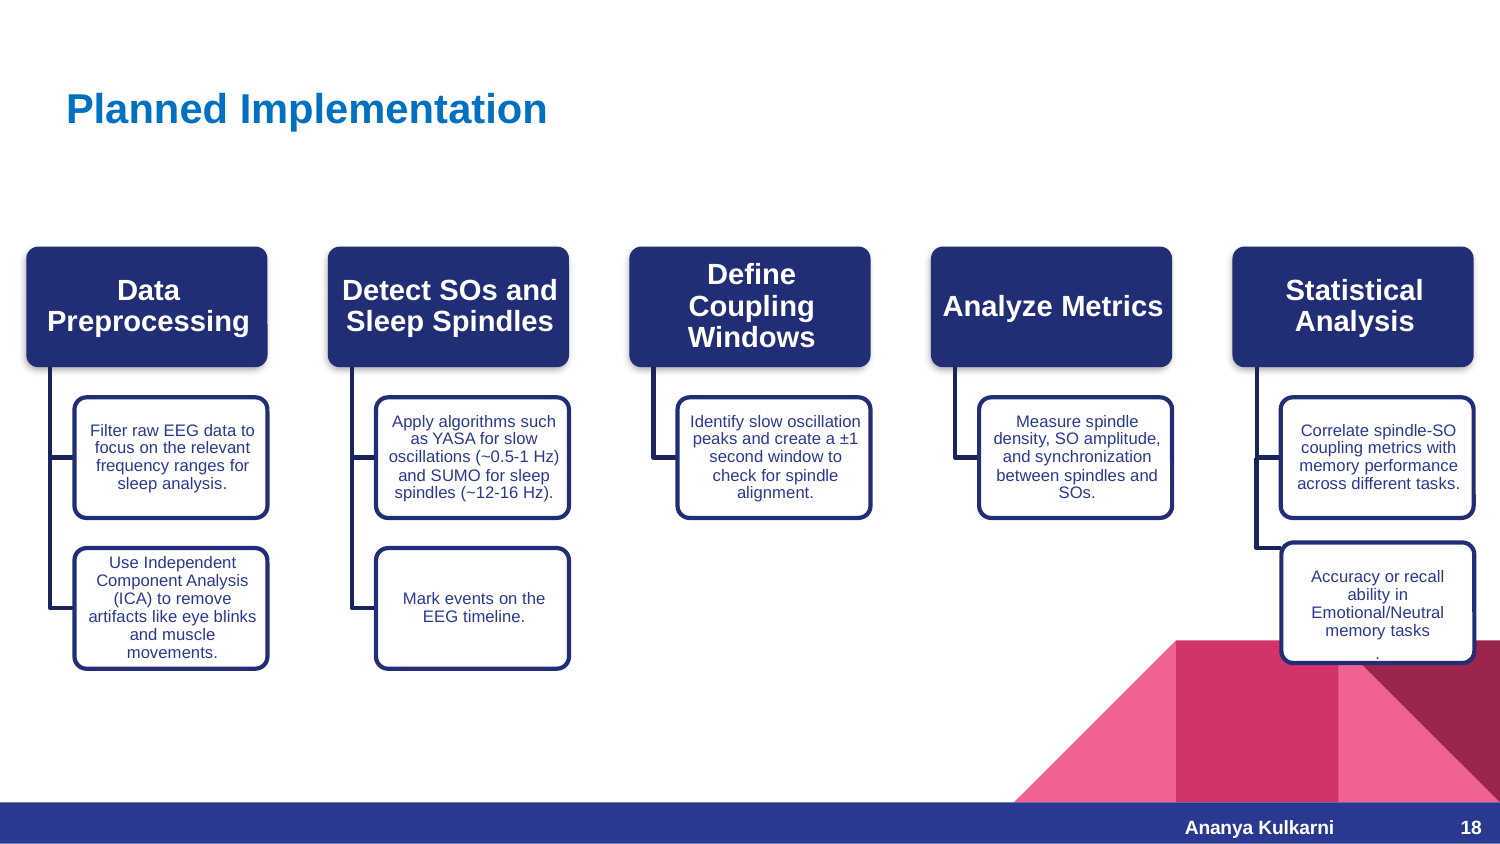

# Planned Implementation
Data Preprocessing
Filter raw EEG data to focus on the relevant frequency ranges for sleep analysis.
Use Independent Component Analysis (ICA) to remove artifacts like eye blinks and muscle movements.
Detect SOs and Sleep Spindles
Apply algorithms such as YASA for slow oscillations (~0.5-1 Hz) and SUMO for sleep spindles (~12-16 Hz).
Mark events on the EEG timeline.
Define Coupling Windows
Identify slow oscillation peaks and create a ±1 second window to check for spindle alignment.
Analyze Metrics
Measure spindle density, SO amplitude, and synchronization between spindles and SOs.
Statistical Analysis
Correlate spindle-SO coupling metrics with memory performance across different tasks.

Accuracy or recall ability in Emotional/Neutral memory tasks
.
Ananya Kulkarni									18